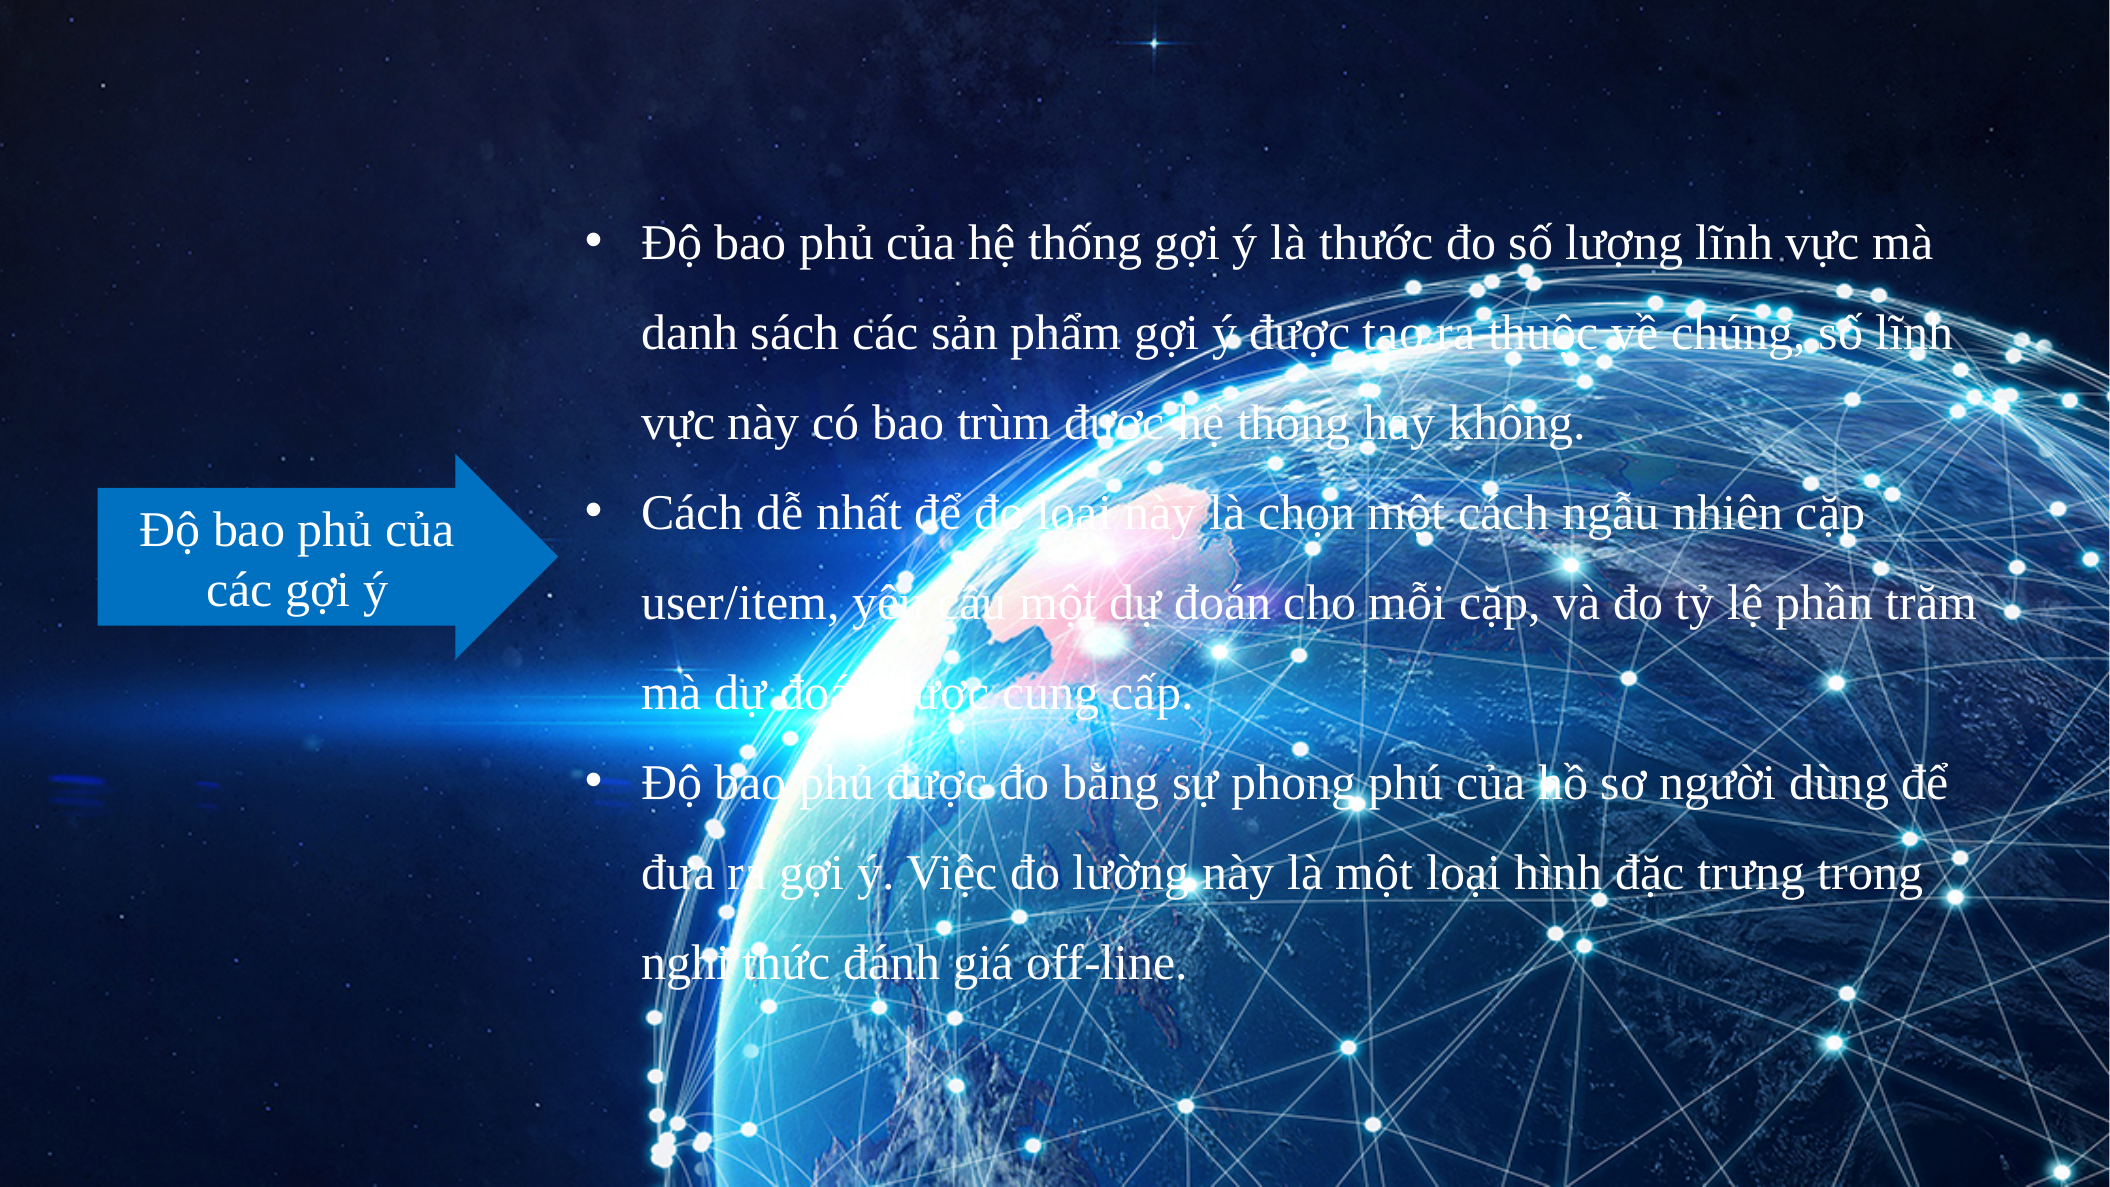

Độ bao phủ của hệ thống gợi ý là thước đo số lượng lĩnh vực mà danh sách các sản phẩm gợi ý được tạo ra thuộc về chúng, số lĩnh vực này có bao trùm được hệ thống hay không.
Cách dễ nhất để đo loại này là chọn một cách ngẫu nhiên cặp user/item, yêu cầu một dự đoán cho mỗi cặp, và đo tỷ lệ phần trăm mà dự đoán được cung cấp.
Độ bao phủ được đo bằng sự phong phú của hồ sơ người dùng để đưa ra gợi ý. Việc đo lường này là một loại hình đặc trưng trong nghi thức đánh giá off-line.

Độ bao phủ của các gợi ý